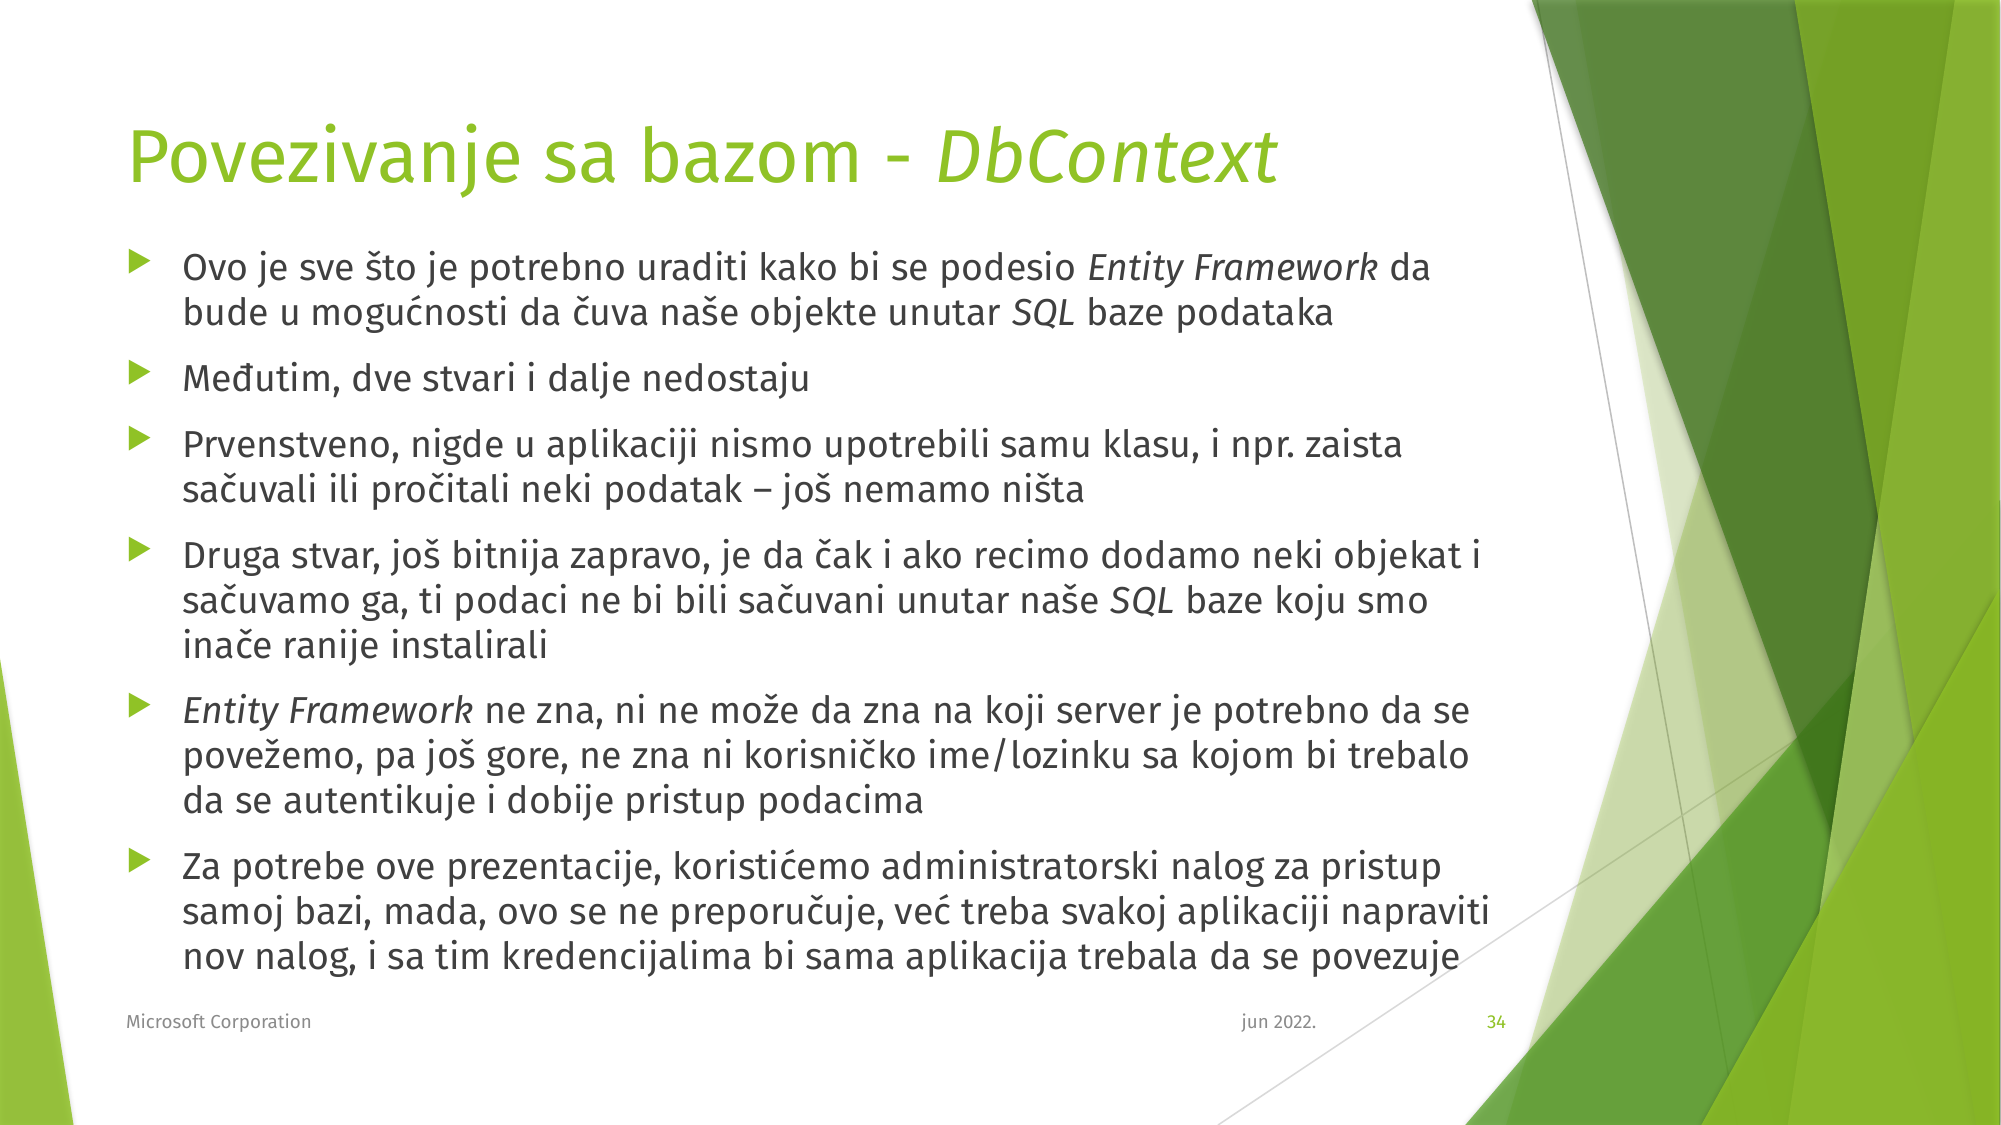

# Povezivanje sa bazom - DbContext
Ovo je sve što je potrebno uraditi kako bi se podesio Entity Framework da bude u mogućnosti da čuva naše objekte unutar SQL baze podataka
Međutim, dve stvari i dalje nedostaju
Prvenstveno, nigde u aplikaciji nismo upotrebili samu klasu, i npr. zaista sačuvali ili pročitali neki podatak – još nemamo ništa
Druga stvar, još bitnija zapravo, je da čak i ako recimo dodamo neki objekat i sačuvamo ga, ti podaci ne bi bili sačuvani unutar naše SQL baze koju smo inače ranije instalirali
Entity Framework ne zna, ni ne može da zna na koji server je potrebno da se povežemo, pa još gore, ne zna ni korisničko ime/lozinku sa kojom bi trebalo da se autentikuje i dobije pristup podacima
Za potrebe ove prezentacije, koristićemo administratorski nalog za pristup samoj bazi, mada, ovo se ne preporučuje, već treba svakoj aplikaciji napraviti nov nalog, i sa tim kredencijalima bi sama aplikacija trebala da se povezuje
Microsoft Corporation
jun 2022.
34